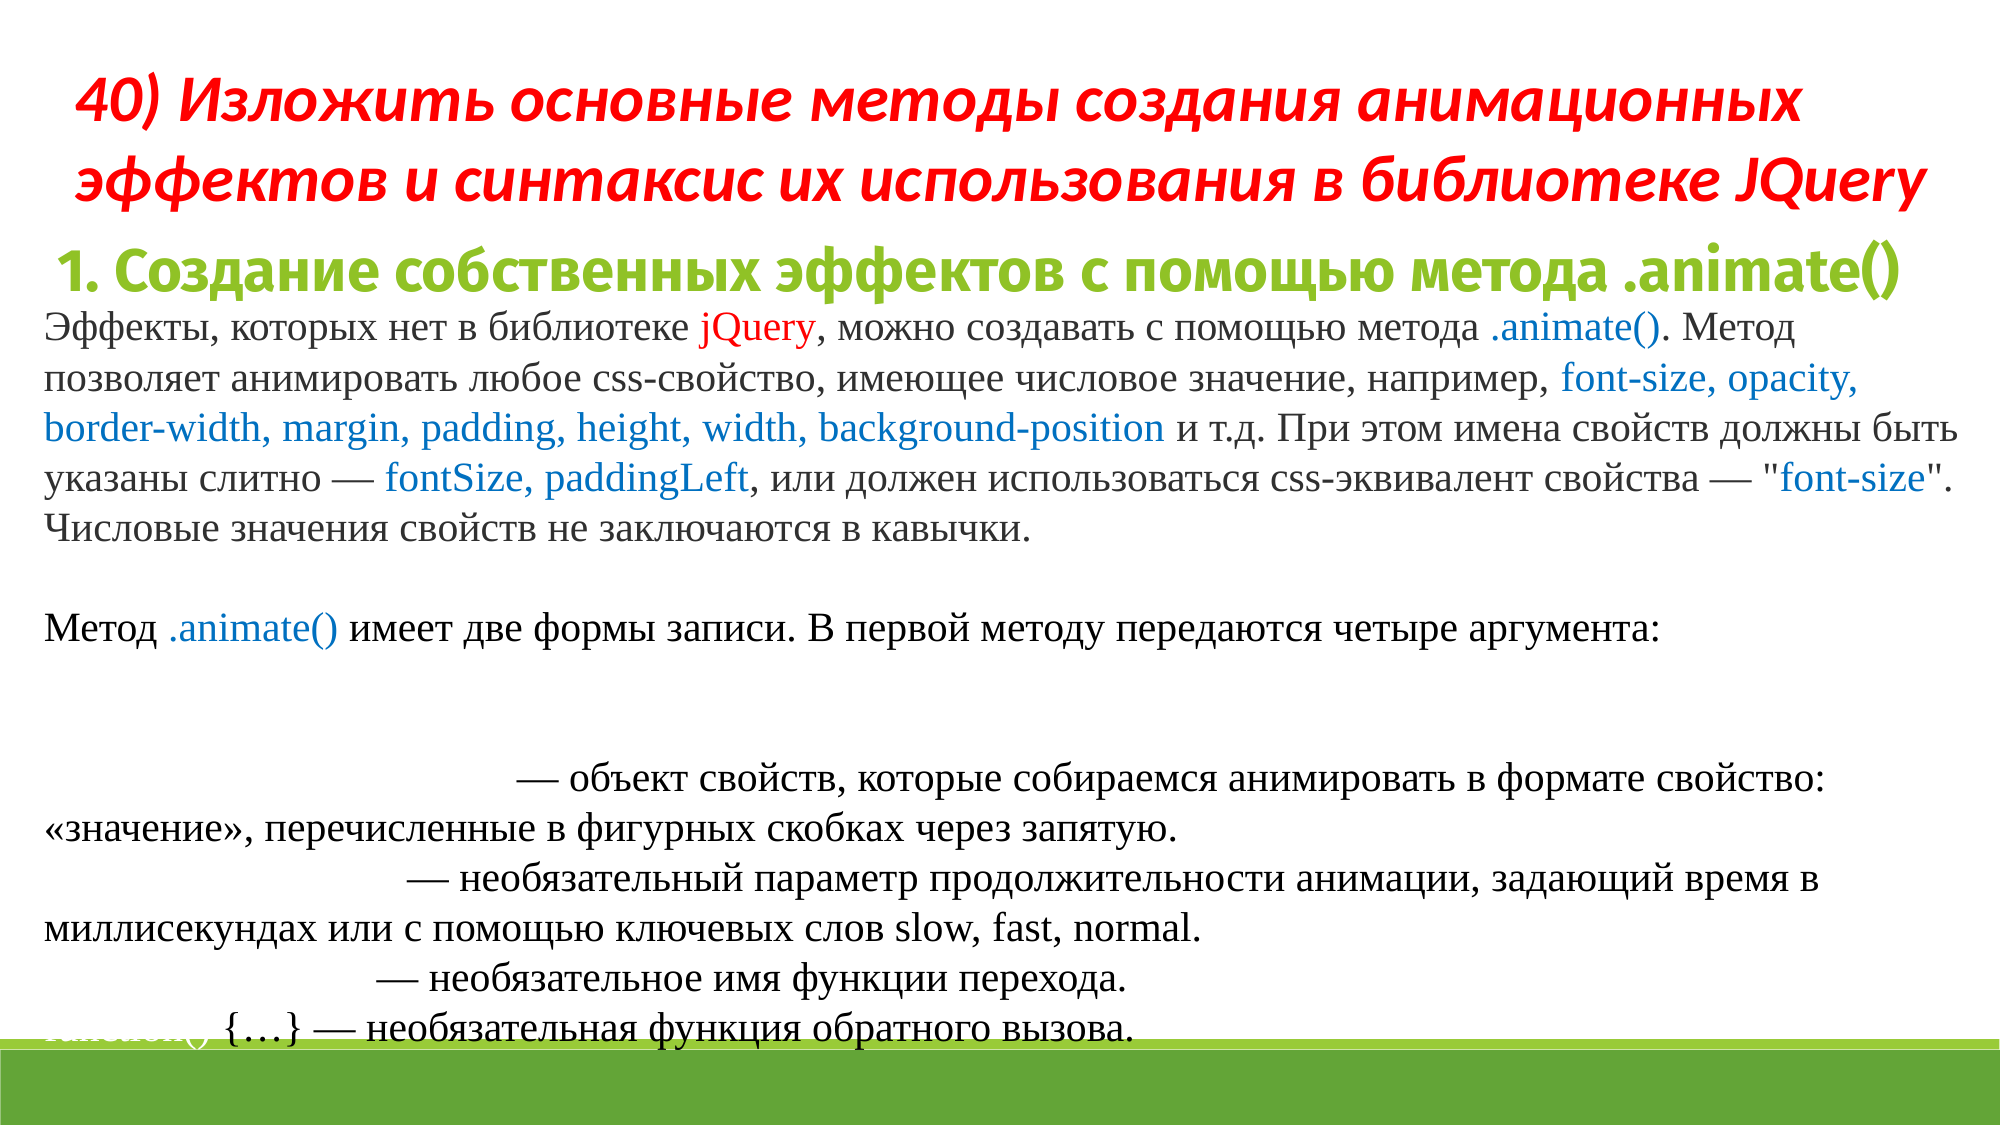

40) Изложить основные методы создания анимационных эффектов и синтаксис их использования в библиотеке JQuery
 1. Создание собственных эффектов с помощью метода .animate()
Эффекты, которых нет в библиотеке jQuery, можно создавать с помощью метода .animate(). Метод позволяет анимировать любое css-свойство, имеющее числовое значение, например, font-size, opacity, border-width, margin, padding, height, width, background-position и т.д. При этом имена свойств должны быть указаны слитно — fontSize, paddingLeft, или должен использоваться css-эквивалент свойства — "font-size". Числовые значения свойств не заключаются в кавычки.
Метод .animate() имеет две формы записи. В первой методу передаются четыре аргумента:
.animate({свойство1: «значение1», свойство2: «значение2»}, продолжительность, функция перехода, function() {…});
{свойство1: «значение1»} — объект свойств, которые собираемся анимировать в формате свойство: «значение», перечисленные в фигурных скобках через запятую.
продолжительность — необязательный параметр продолжительности анимации, задающий время в миллисекундах или с помощью ключевых слов slow, fast, normal.
функция перехода — необязательное имя функции перехода.
function() {…} — необязательная функция обратного вызова.